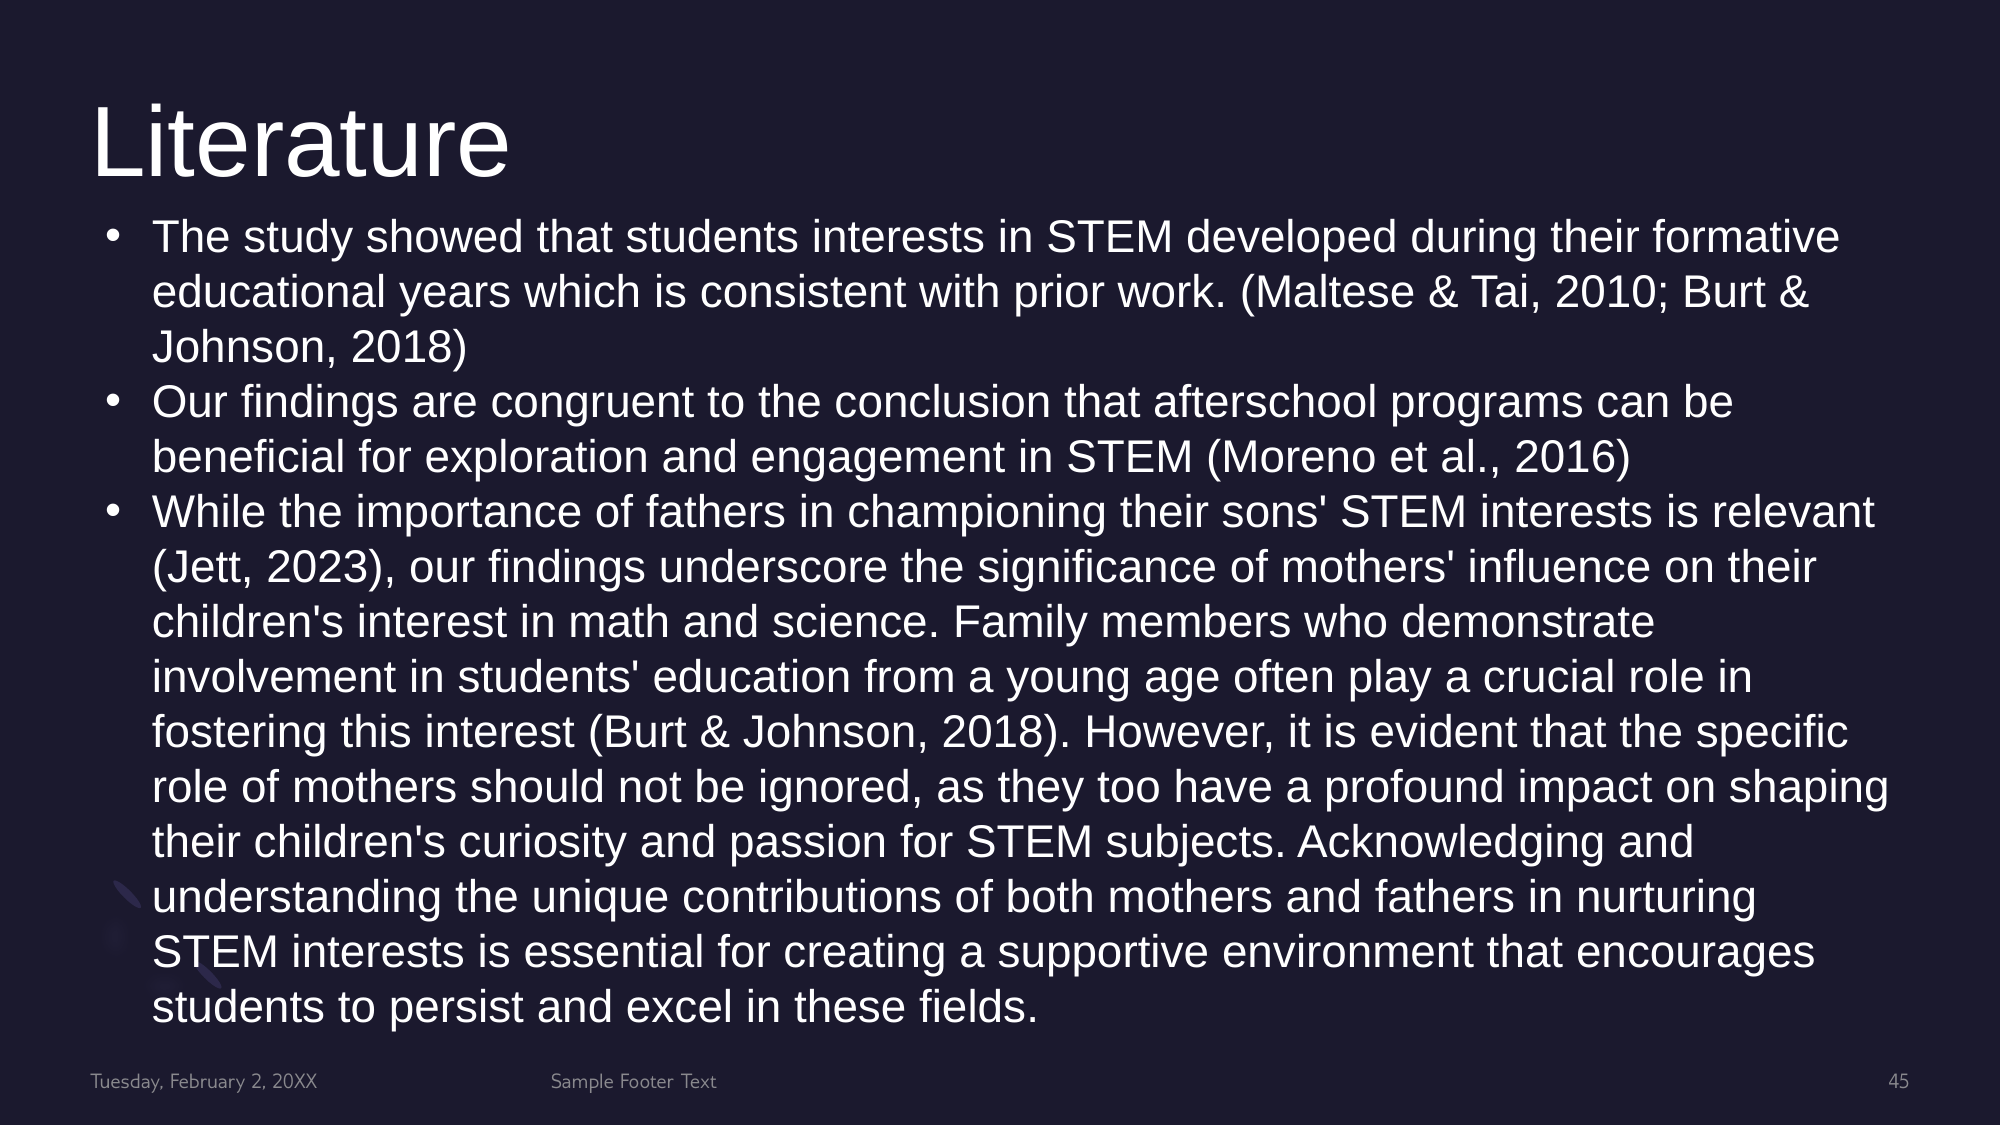

# Literature
The study showed that students interests in STEM developed during their formative educational years which is consistent with prior work. (Maltese & Tai, 2010; Burt & Johnson, 2018)
Our findings are congruent to the conclusion that afterschool programs can be beneficial for exploration and engagement in STEM (Moreno et al., 2016)
While the importance of fathers in championing their sons' STEM interests is relevant (Jett, 2023), our findings underscore the significance of mothers' influence on their children's interest in math and science. Family members who demonstrate involvement in students' education from a young age often play a crucial role in fostering this interest (Burt & Johnson, 2018). However, it is evident that the specific role of mothers should not be ignored, as they too have a profound impact on shaping their children's curiosity and passion for STEM subjects. Acknowledging and understanding the unique contributions of both mothers and fathers in nurturing STEM interests is essential for creating a supportive environment that encourages students to persist and excel in these fields.

Tuesday, February 2, 20XX
Sample Footer Text
45